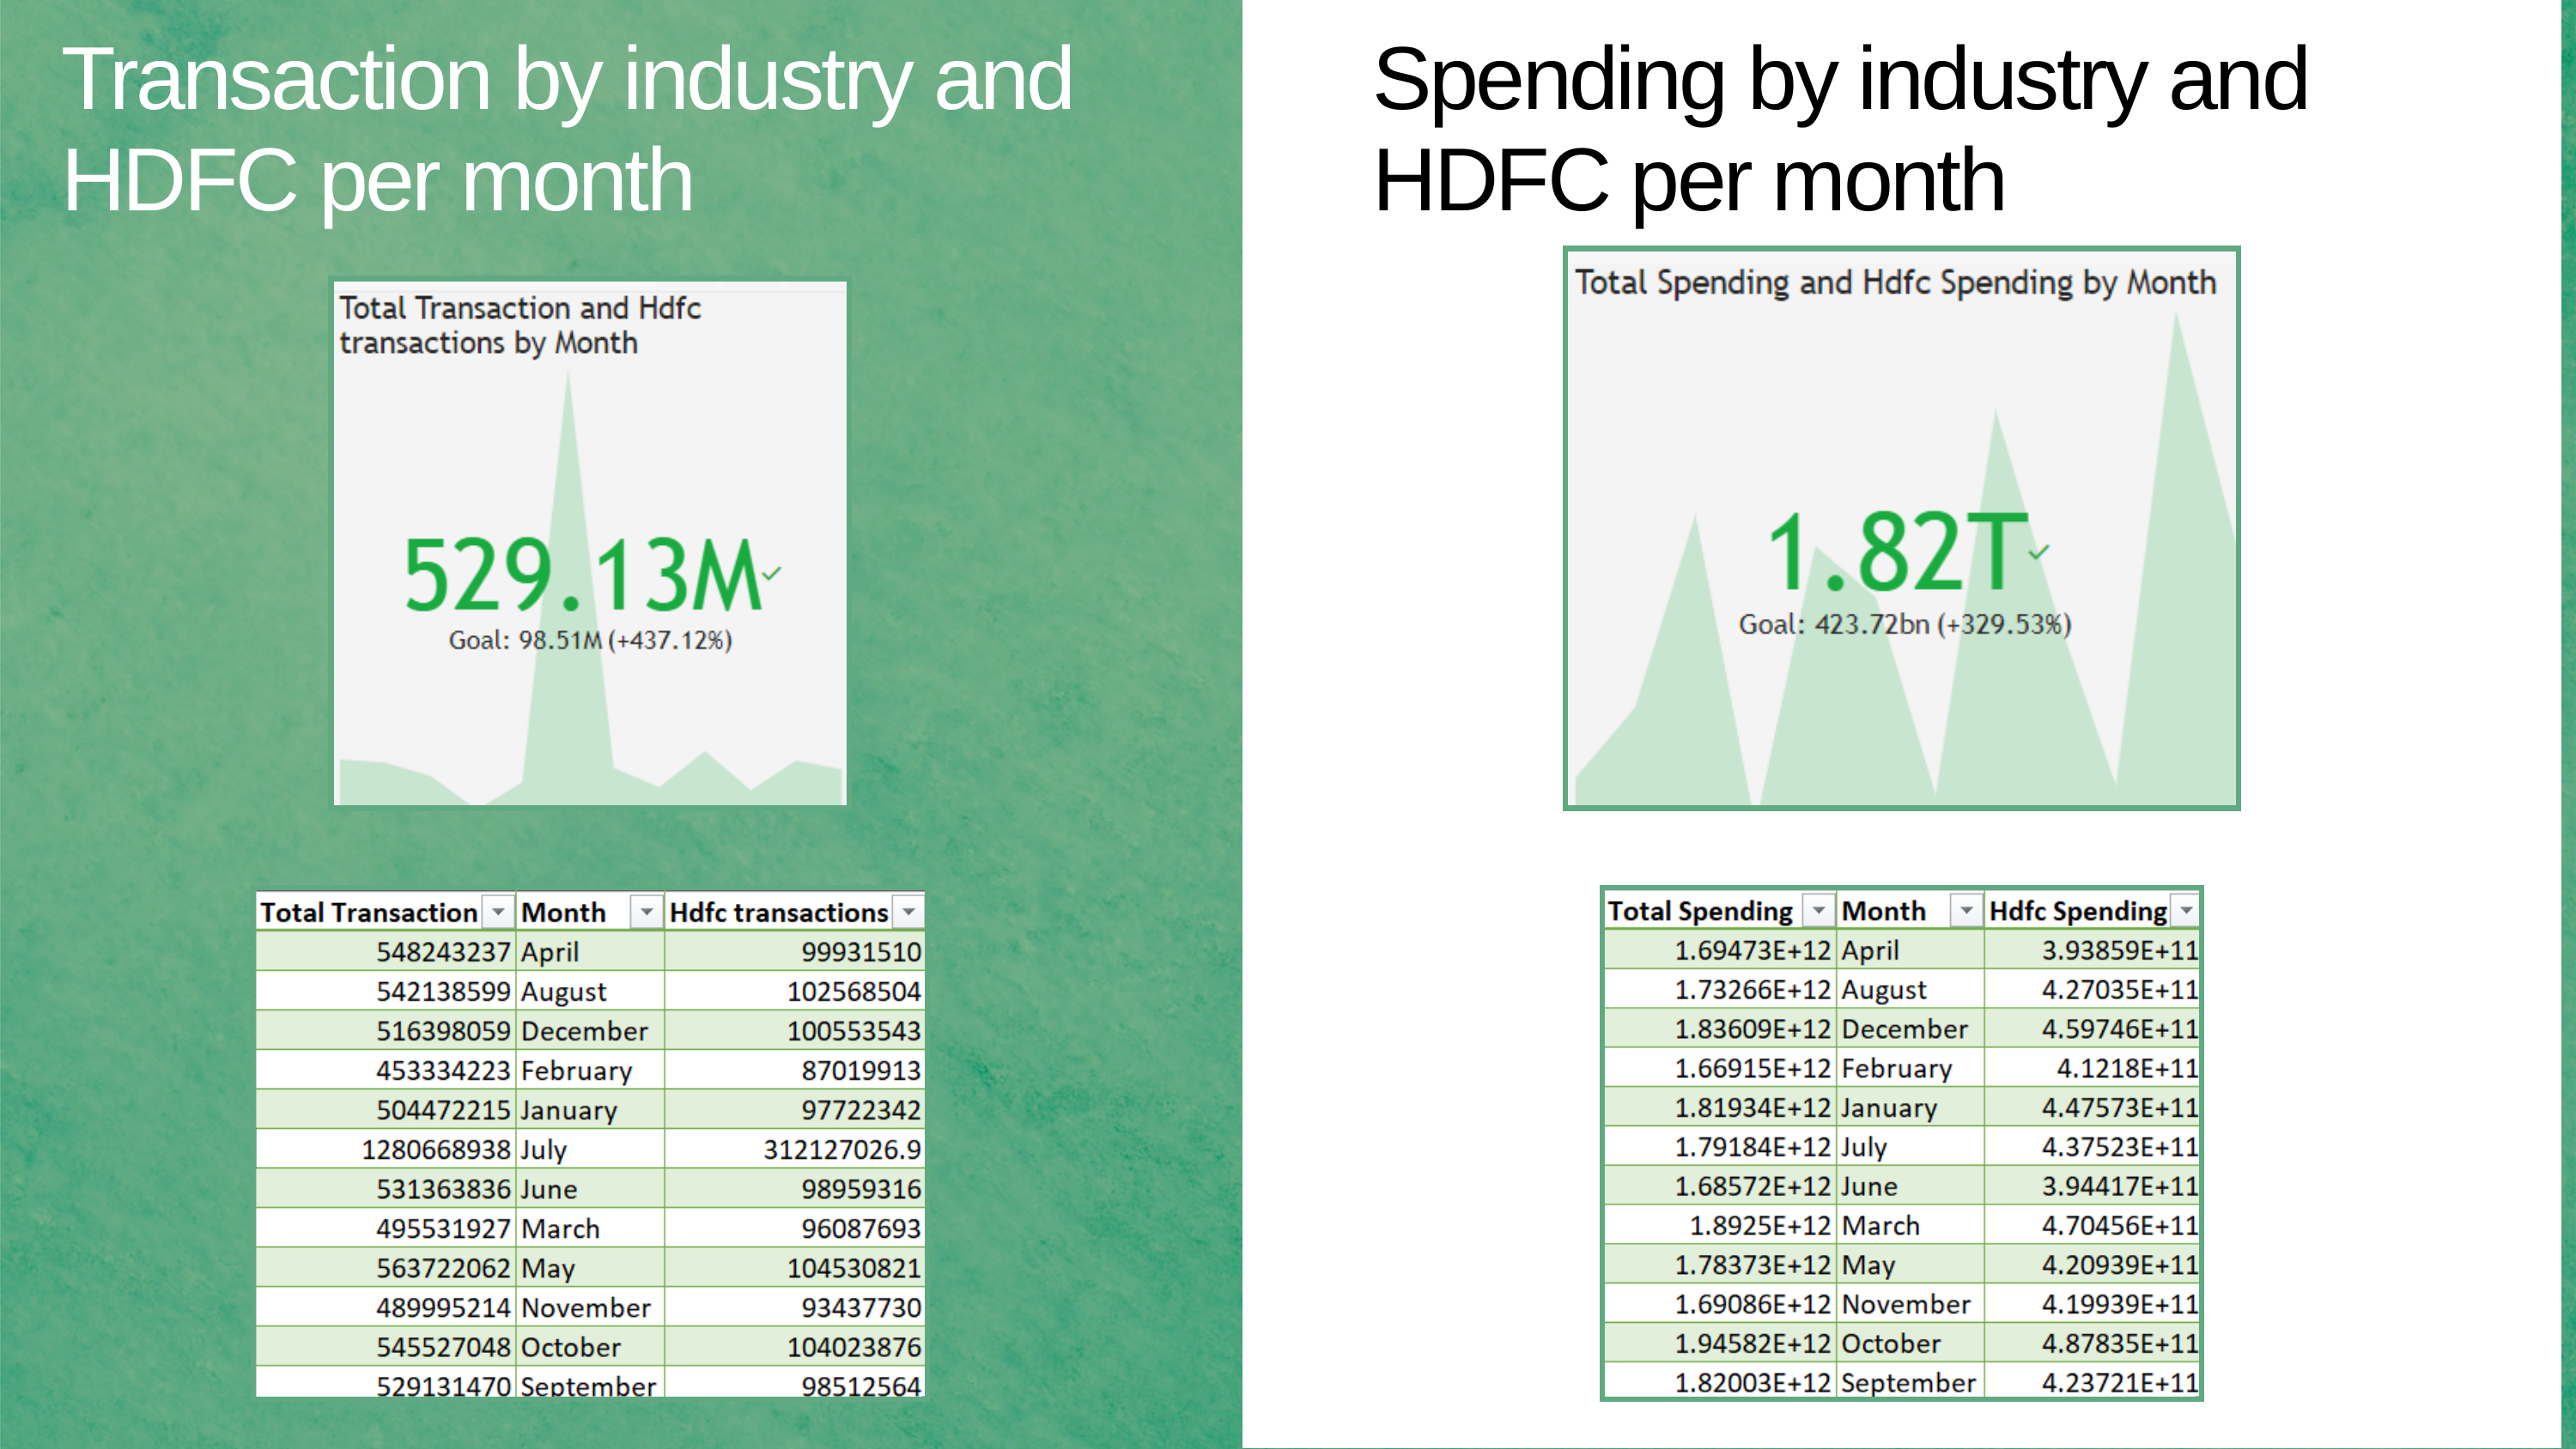

Transaction by industry and HDFC per month
Spending by industry and HDFC per month